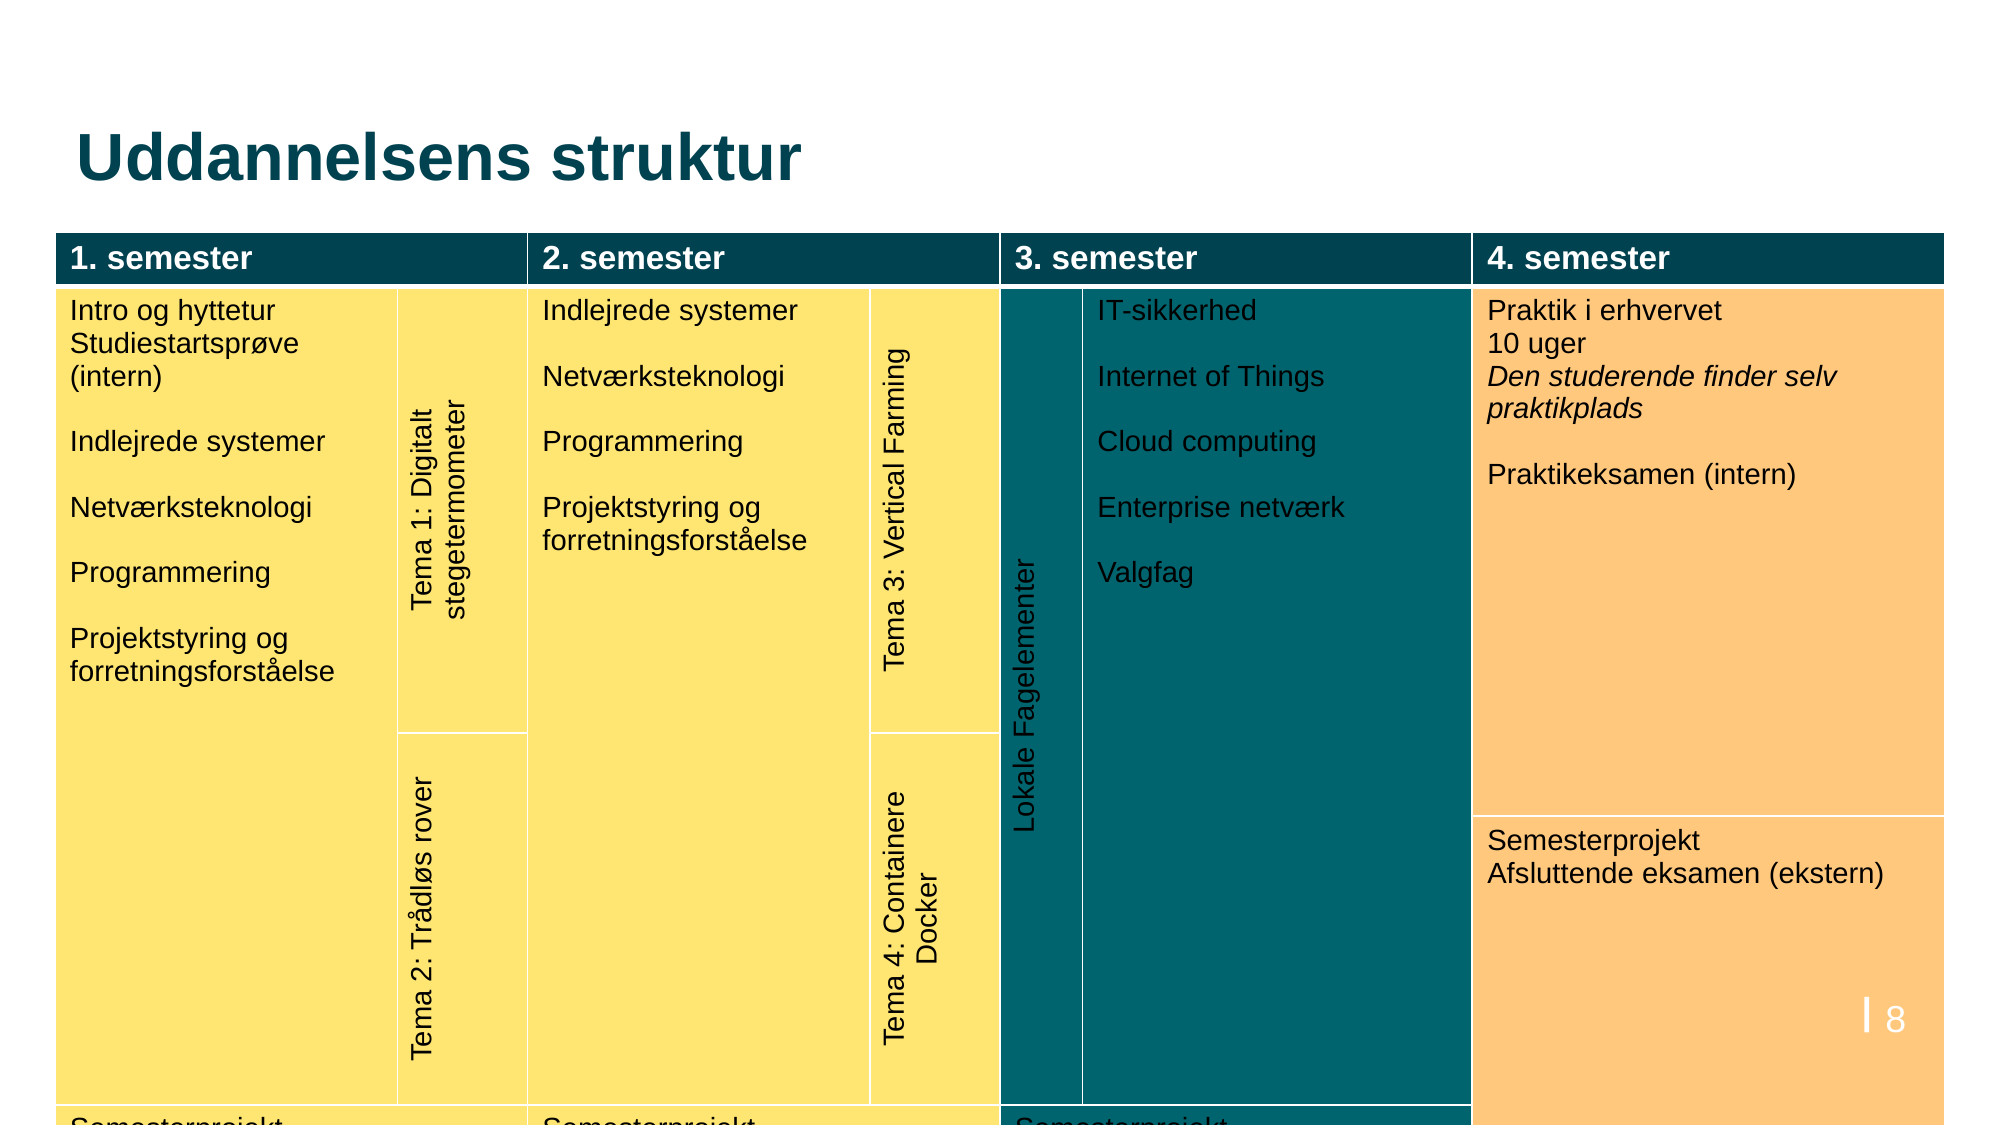

# Uddannelsens struktur
| 1. semester |  | 2. semester |  | 3. semester |  | 4. semester |
| --- | --- | --- | --- | --- | --- | --- |
| Intro og hyttetur Studiestartsprøve (intern) Indlejrede systemer Netværksteknologi Programmering Projektstyring og forretningsforståelse | Tema 1: Digitalt stegetermometer | Indlejrede systemer Netværksteknologi Programmering Projektstyring og forretningsforståelse | Tema 3: Vertical Farming | Lokale Fagelementer | IT-sikkerhed Internet of Things Cloud computing Enterprise netværk Valgfag | Praktik i erhvervet 10 uger Den studerende finder selv praktikplads Praktikeksamen (intern) |
|  | Tema 2: Trådløs rover |  | Tema 4: Containere Docker |  |  |  |
|  |  |  |  |  |  | Semesterprojekt Afsluttende eksamen (ekstern) |
| Semesterprojekt Prøveeksamen (intern) |  | Semesterprojekt Førsteårsprøve (ekstern) |  | Semesterprojekt Valgfagseksamen (intern) |  |  |
8
|
10-02-2021